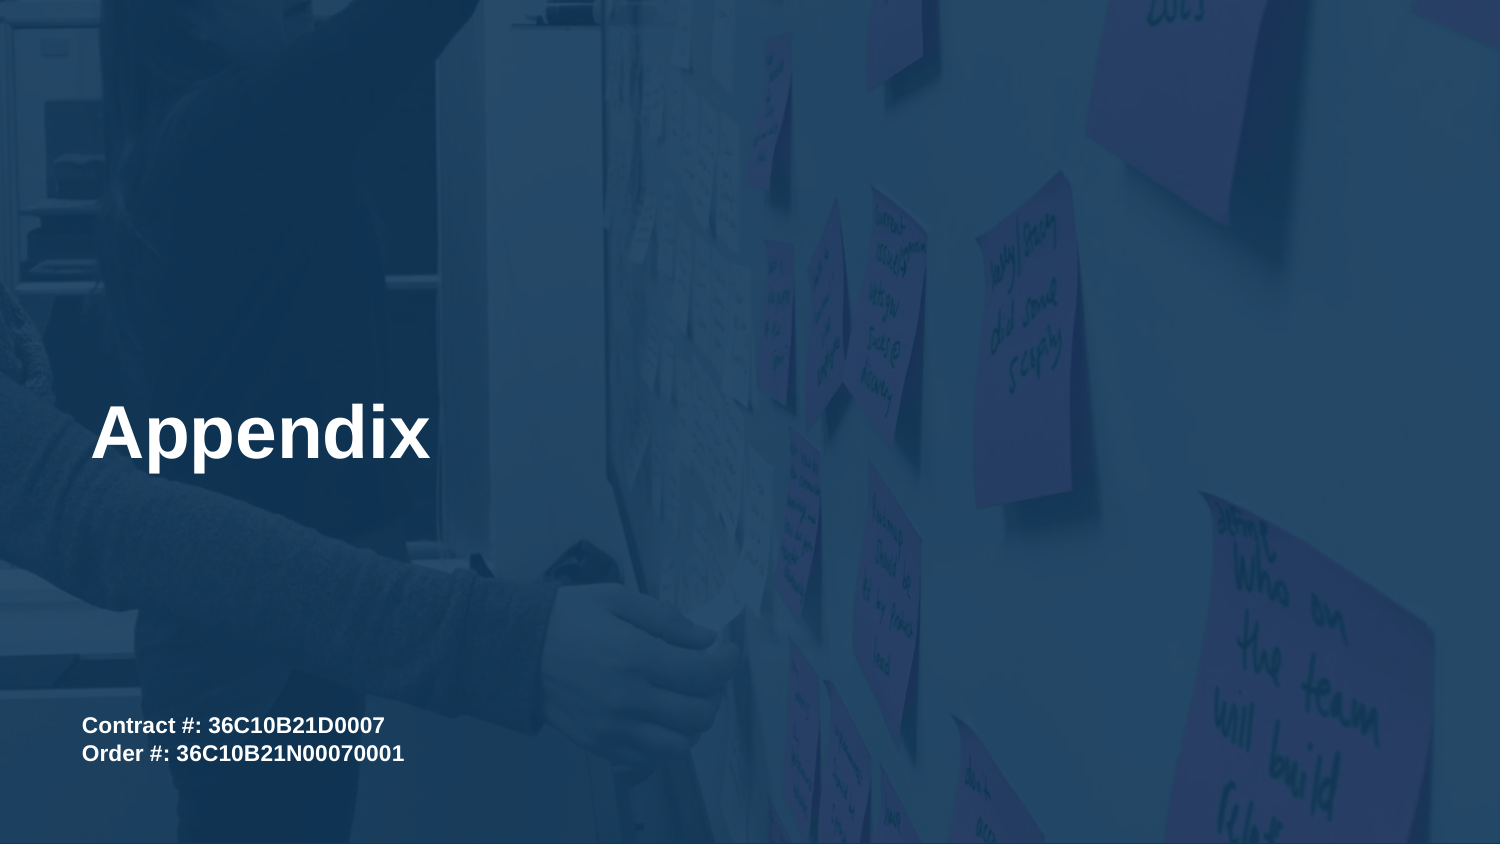

# Appendix
Contract #: 36C10B21D0007
Order #: 36C10B21N00070001